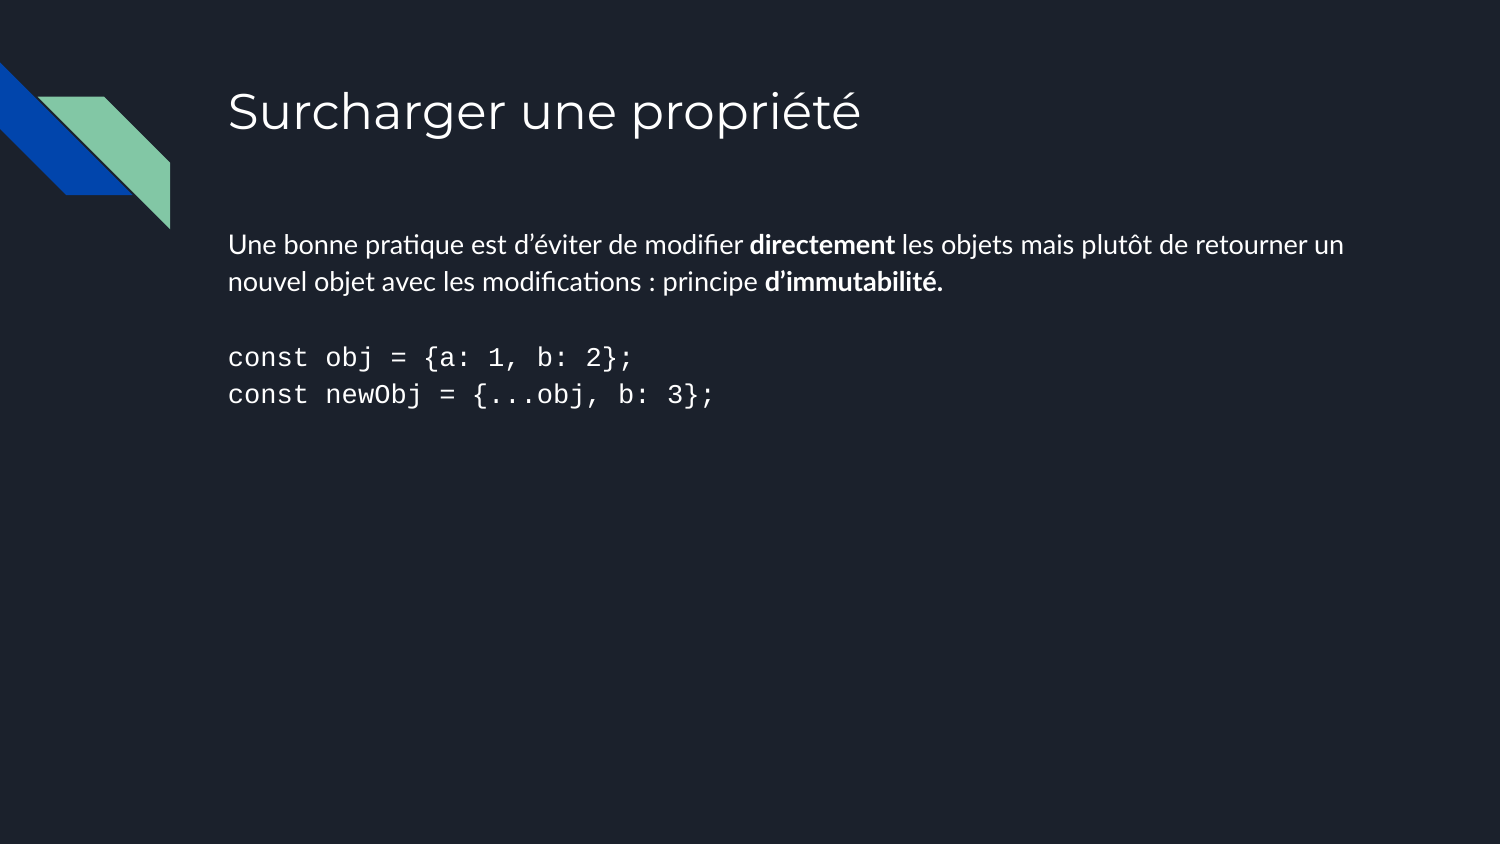

# Surcharger une propriété
Une bonne pratique est d’éviter de modifier directement les objets mais plutôt de retourner un nouvel objet avec les modifications : principe d’immutabilité.

const obj = {a: 1, b: 2};
const newObj = {...obj, b: 3};